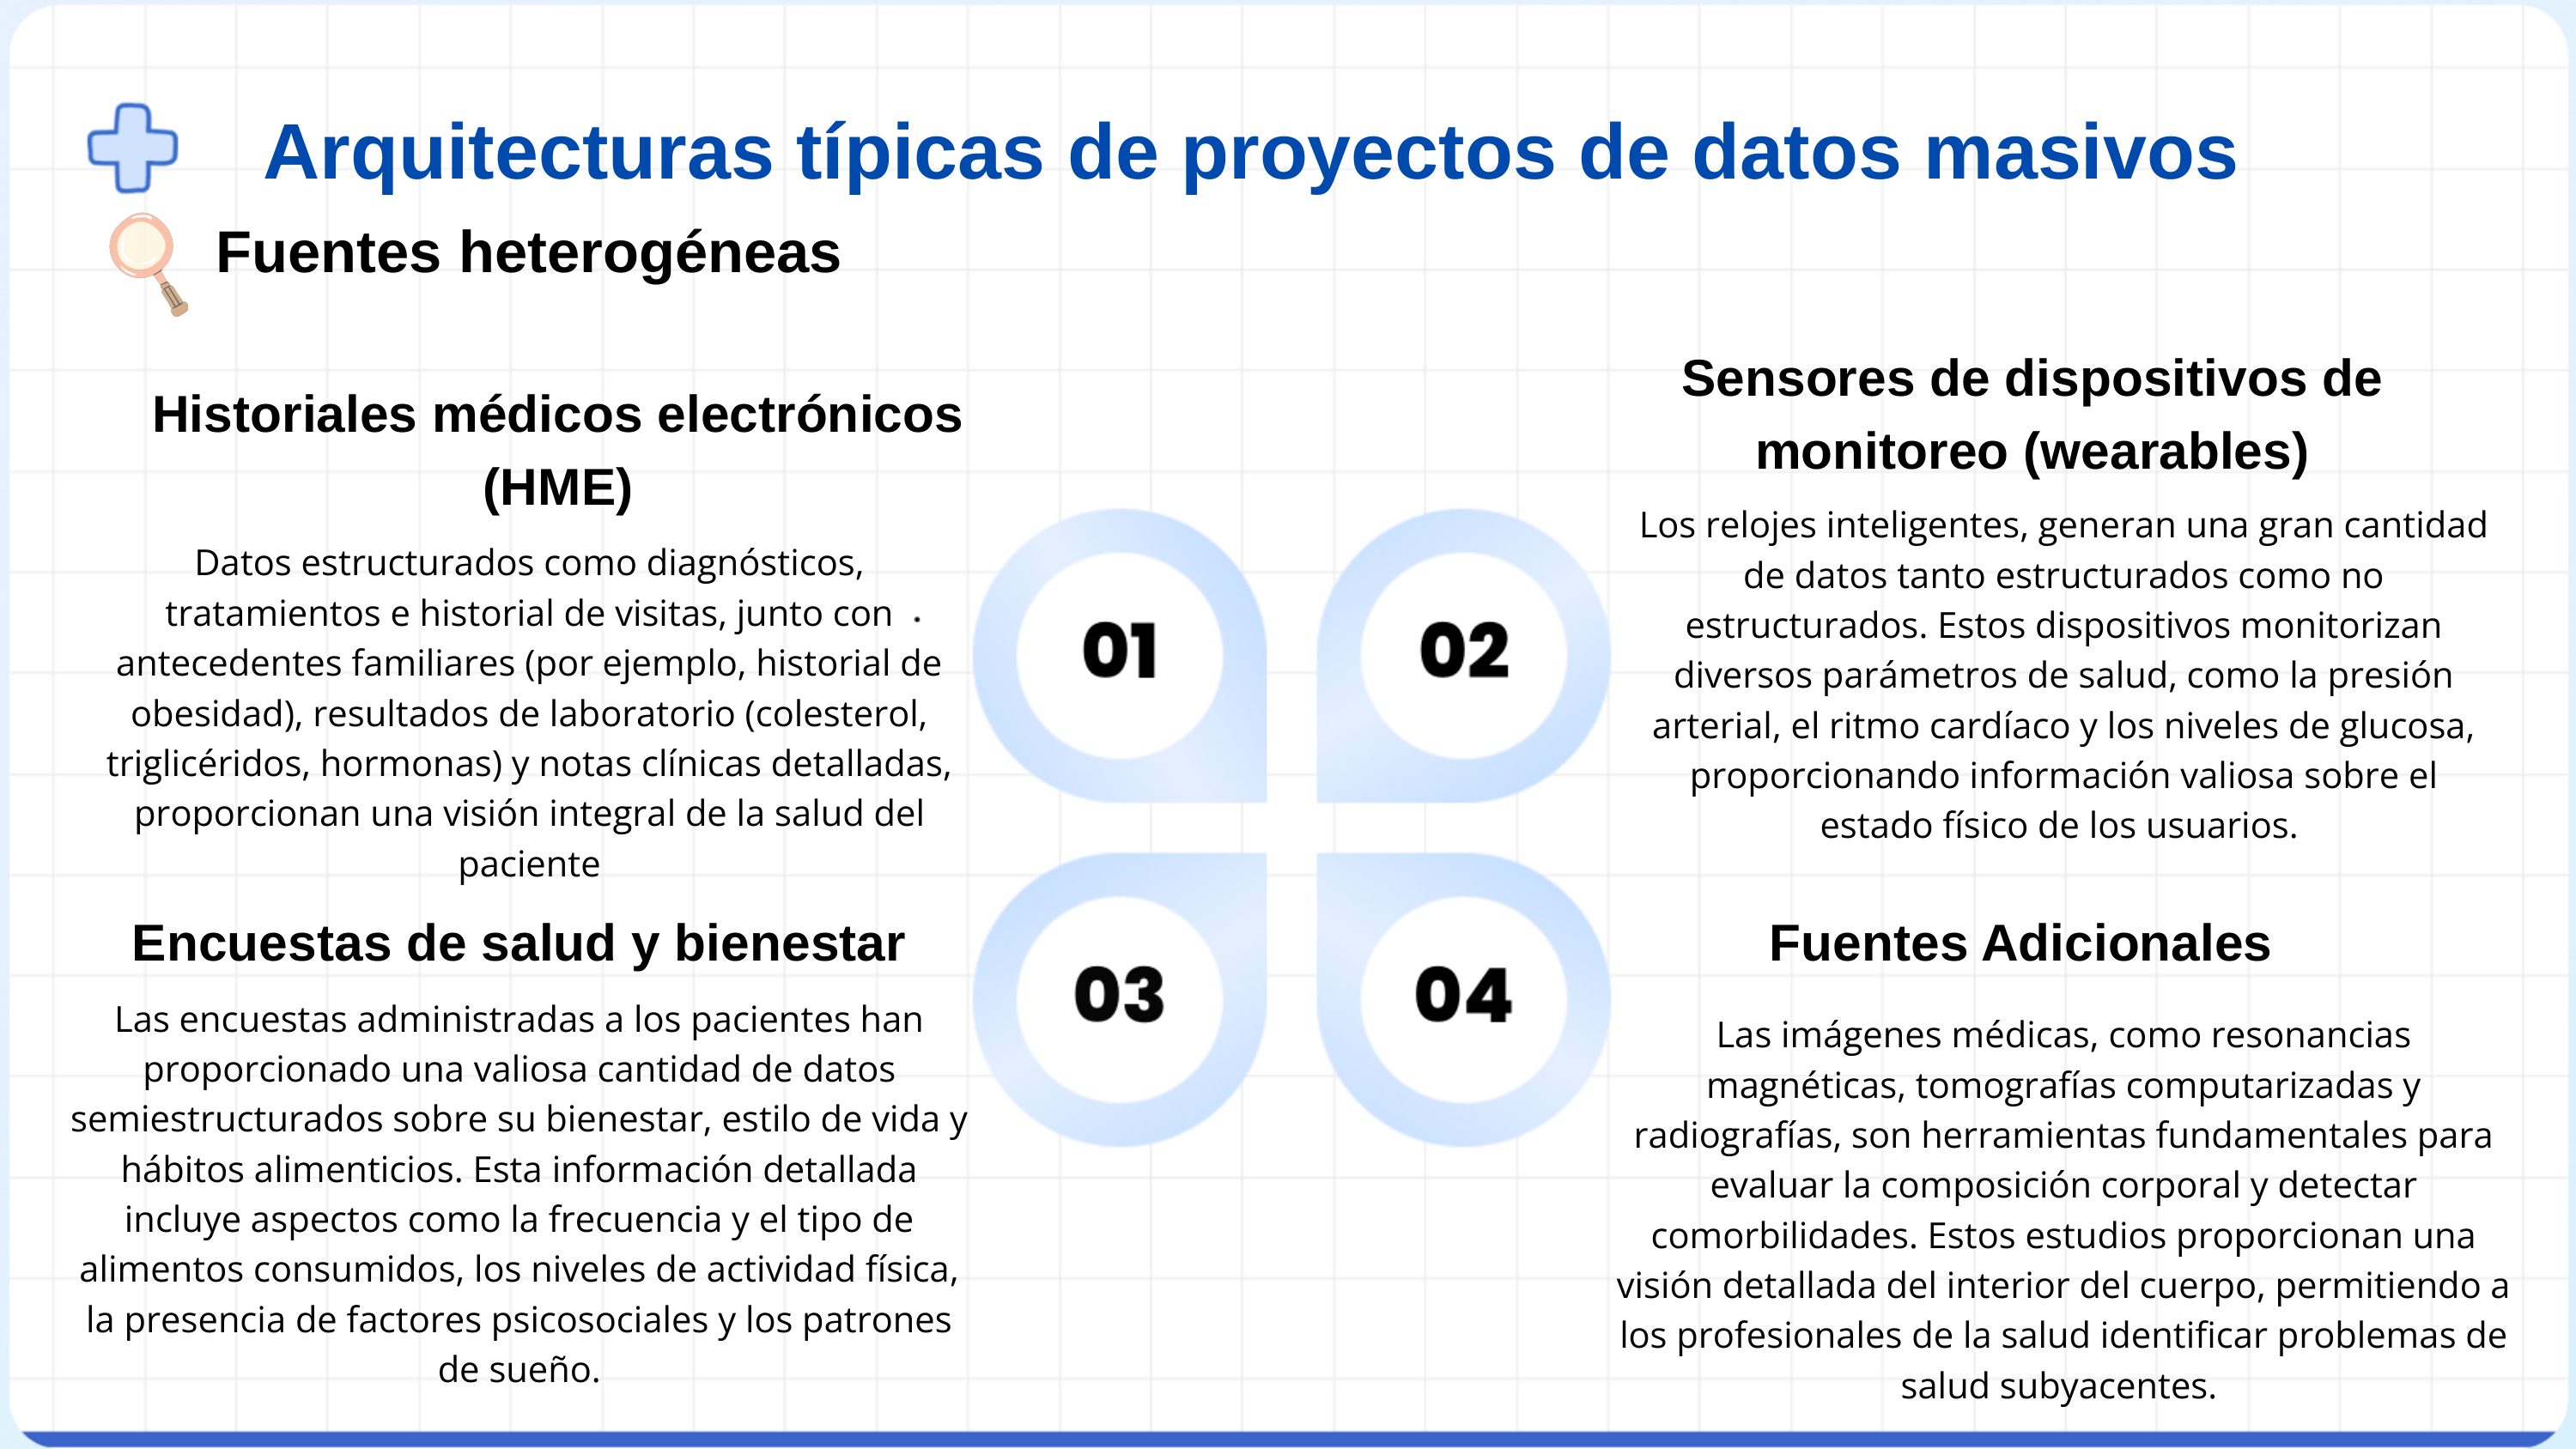

Arquitecturas típicas de proyectos de datos masivos
Fuentes heterogéneas

Sensores de dispositivos de monitoreo (wearables)

Historiales médicos electrónicos (HME)
Los relojes inteligentes, generan una gran cantidad de datos tanto estructurados como no estructurados. Estos dispositivos monitorizan diversos parámetros de salud, como la presión arterial, el ritmo cardíaco y los niveles de glucosa, proporcionando información valiosa sobre el estado físico de los usuarios.
Datos estructurados como diagnósticos, tratamientos e historial de visitas, junto con antecedentes familiares (por ejemplo, historial de obesidad), resultados de laboratorio (colesterol, triglicéridos, hormonas) y notas clínicas detalladas, proporcionan una visión integral de la salud del paciente
Encuestas de salud y bienestar
Fuentes Adicionales
Las encuestas administradas a los pacientes han proporcionado una valiosa cantidad de datos semiestructurados sobre su bienestar, estilo de vida y hábitos alimenticios. Esta información detallada incluye aspectos como la frecuencia y el tipo de alimentos consumidos, los niveles de actividad física, la presencia de factores psicosociales y los patrones de sueño.
Las imágenes médicas, como resonancias magnéticas, tomografías computarizadas y radiografías, son herramientas fundamentales para evaluar la composición corporal y detectar comorbilidades. Estos estudios proporcionan una visión detallada del interior del cuerpo, permitiendo a los profesionales de la salud identificar problemas de salud subyacentes.